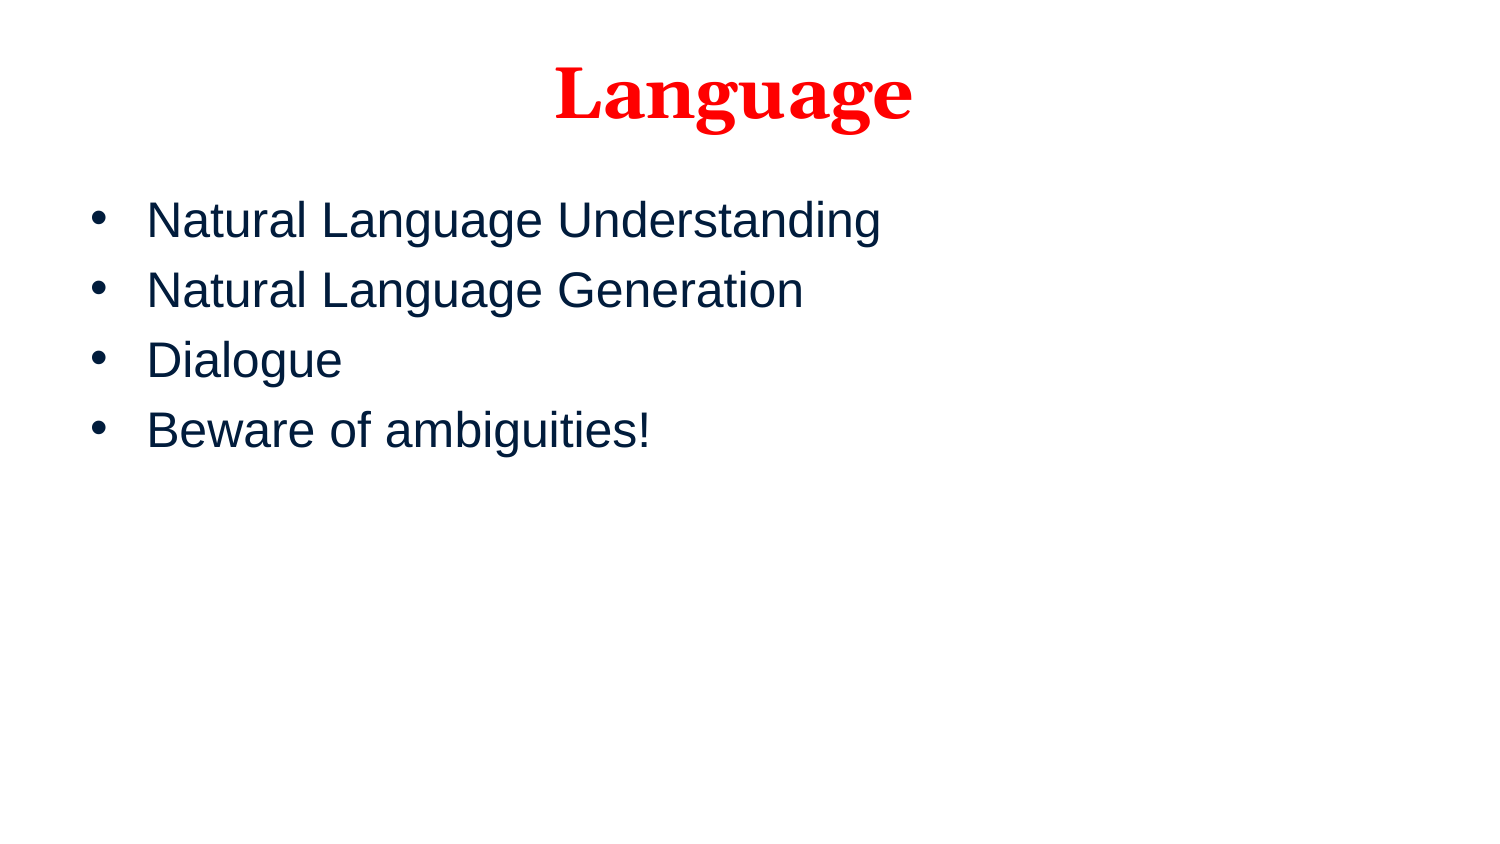

# Language
Natural Language Understanding
Natural Language Generation
Dialogue
Beware of ambiguities!